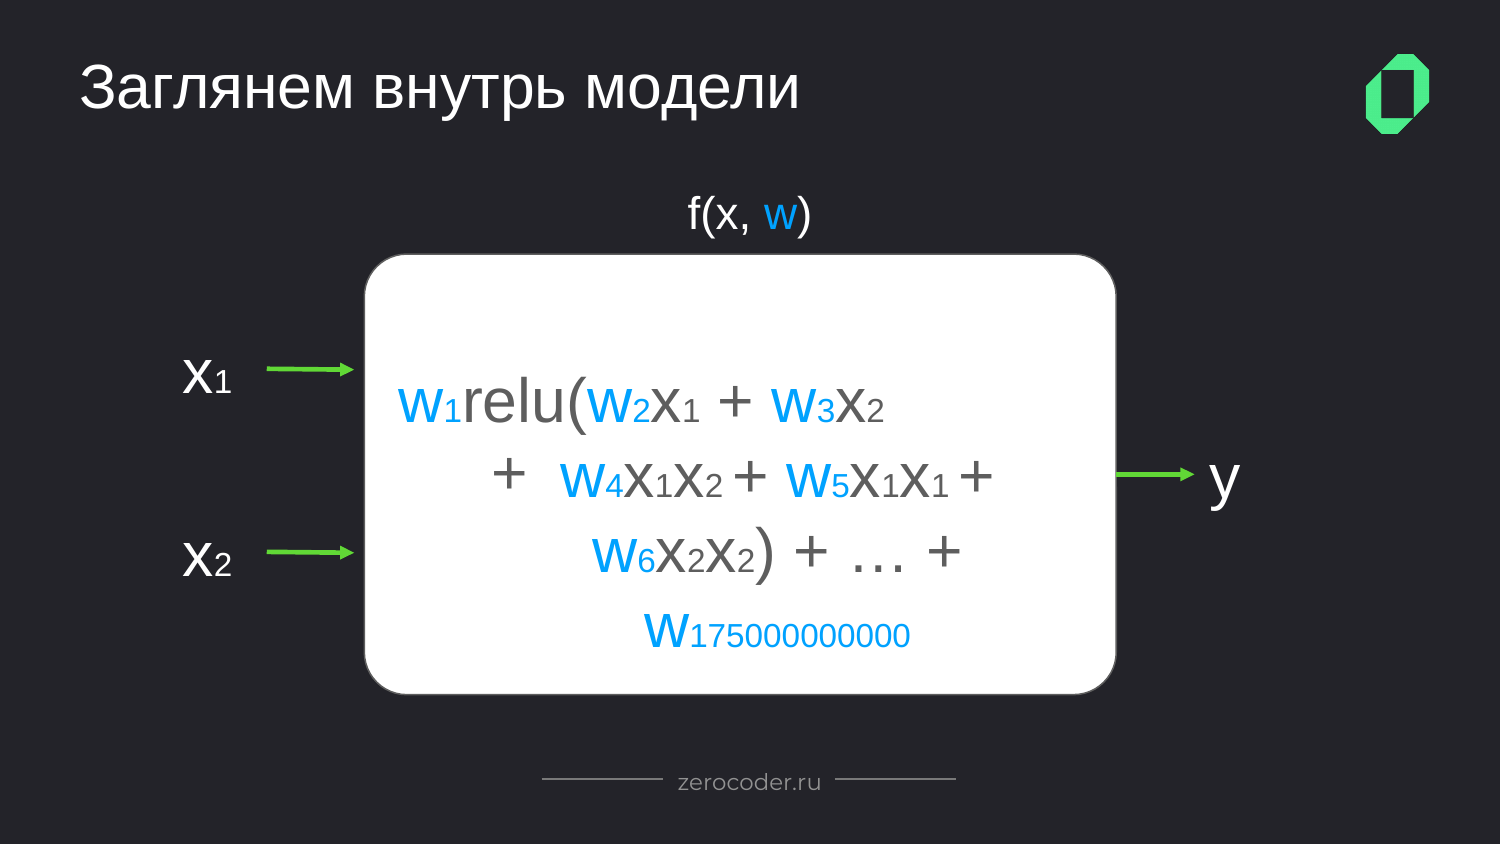

Заглянем внутрь модели
f(x, w)

x1
w1relu(w2x1 + w3x2
w4x1x2 + w5x1x1 + w6x2x2) + … + w175000000000
y
x2